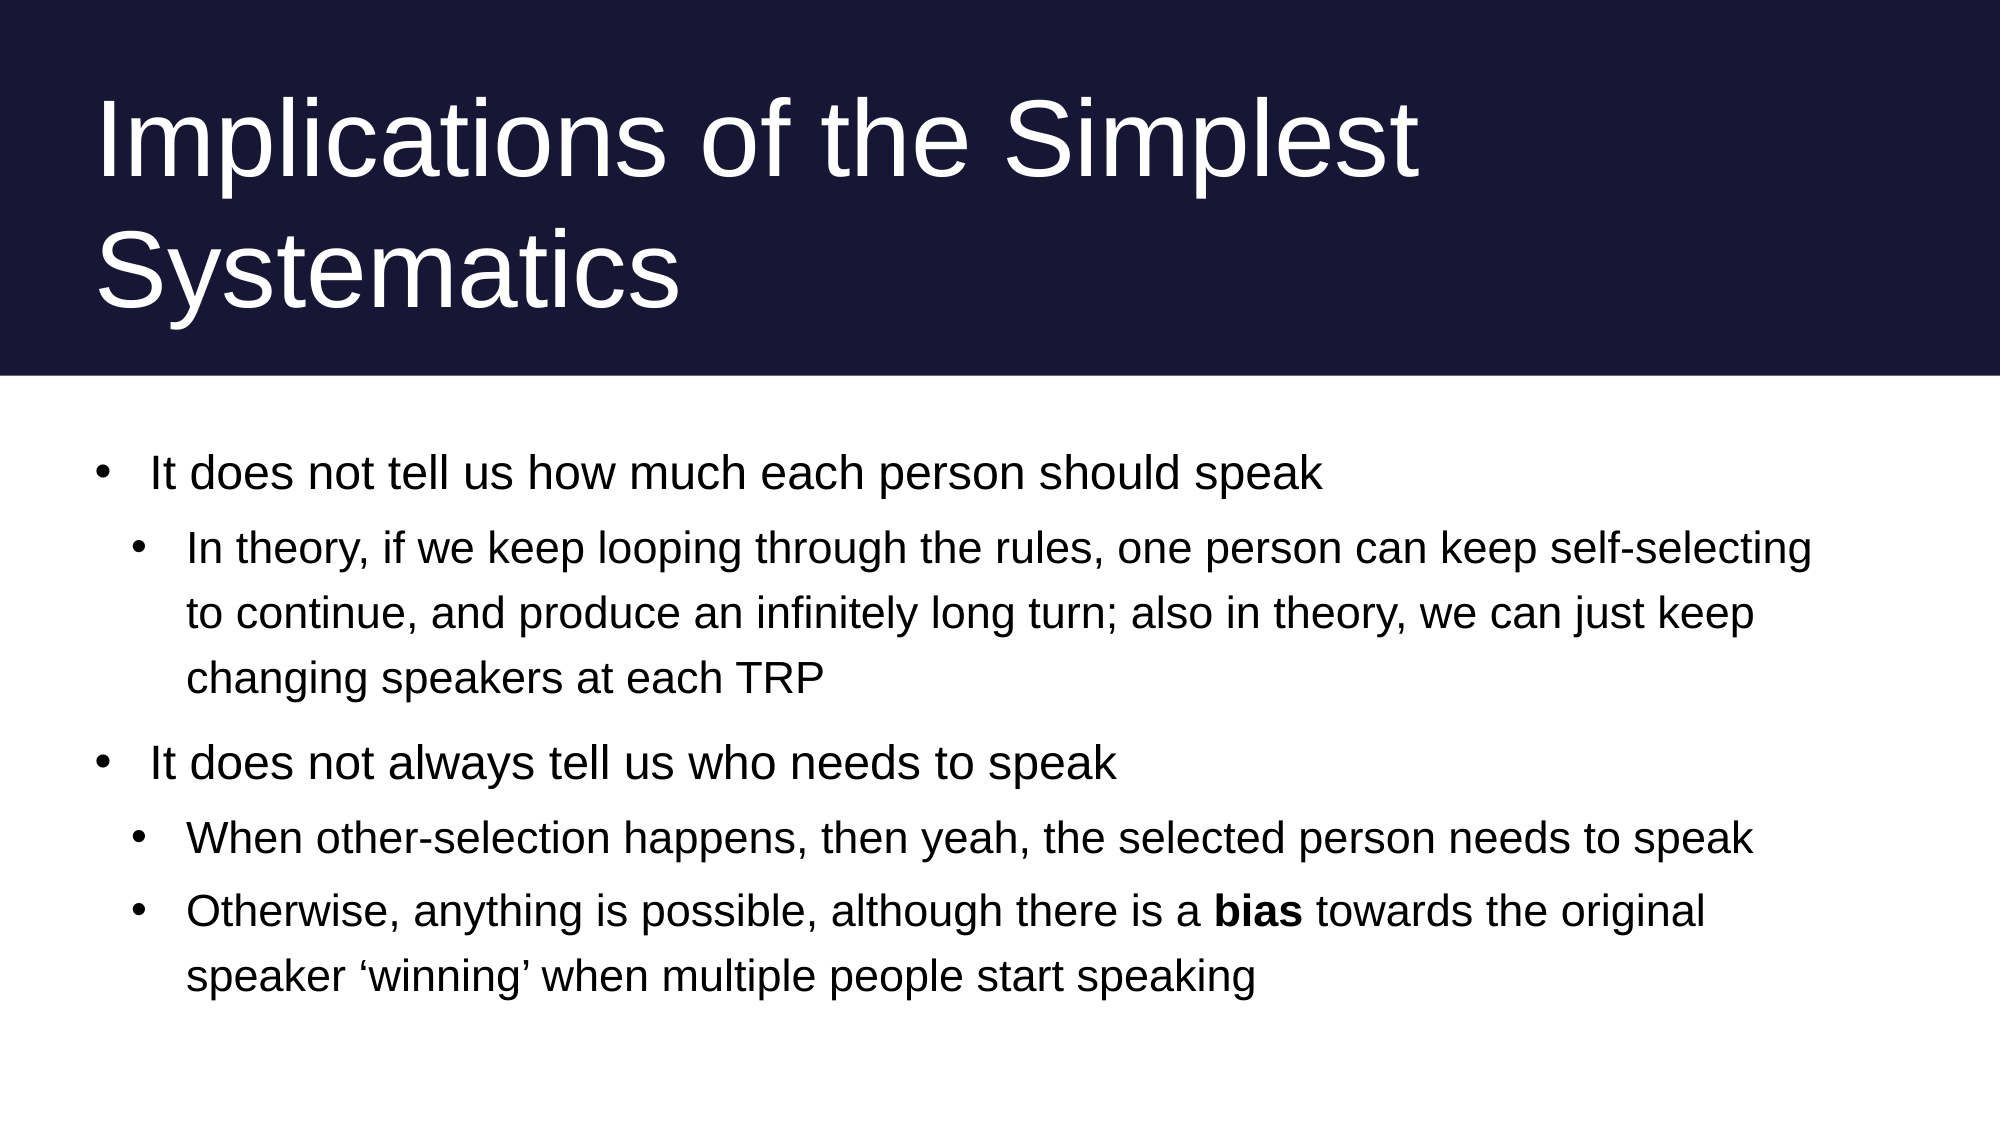

# Implications of the Simplest Systematics
It does not tell us how much each person should speak
In theory, if we keep looping through the rules, one person can keep self-selecting to continue, and produce an infinitely long turn; also in theory, we can just keep changing speakers at each TRP
It does not always tell us who needs to speak
When other-selection happens, then yeah, the selected person needs to speak
Otherwise, anything is possible, although there is a bias towards the original speaker ‘winning’ when multiple people start speaking